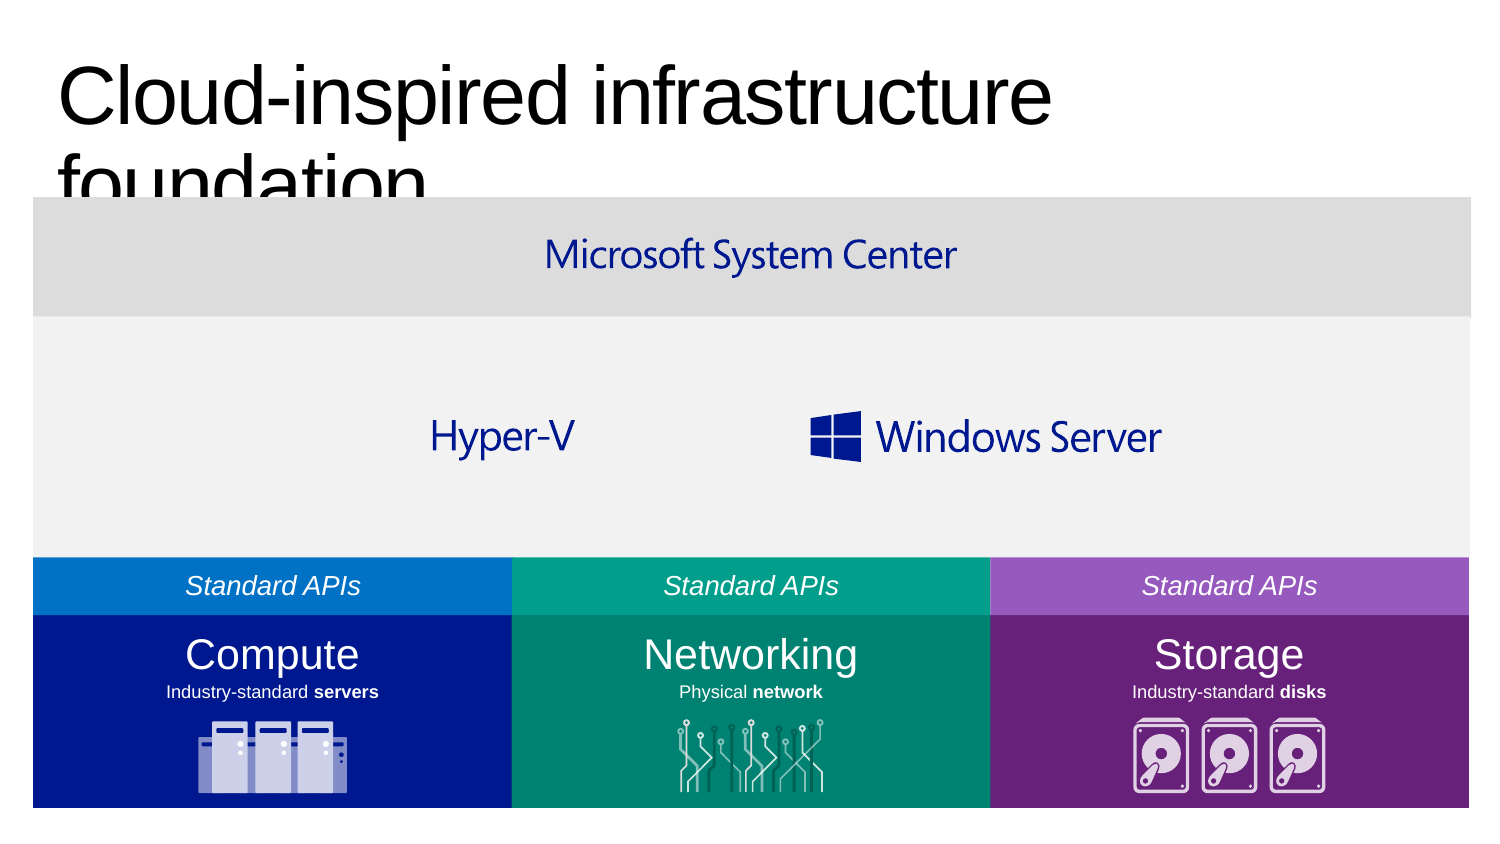

# Cloud-inspired infrastructure foundation

Provisioning and operations
Compute cluster
Virtual machines
Provisioning and operations
Storage cluster
File servers
Provisioning and operations
Network controller
Virtual networks

Standard APIs
Standard APIs
Standard APIs
Compute
Industry-standard servers

Networking
Physical network

Storage
Industry-standard disks